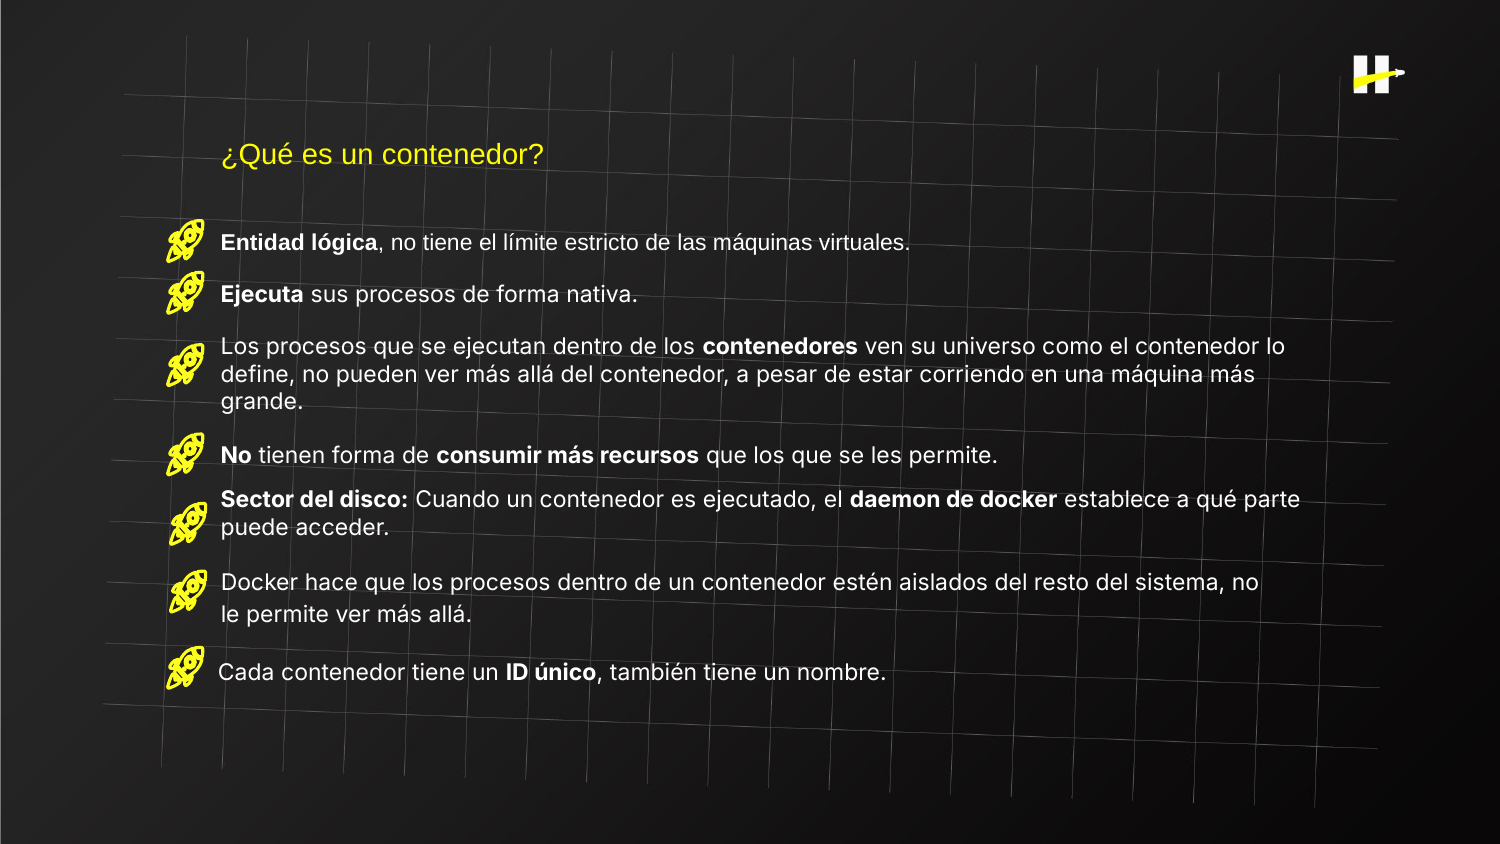

¿Qué es un contenedor?
Entidad lógica, no tiene el límite estricto de las máquinas virtuales.

Ejecuta sus procesos de forma nativa.

Los procesos que se ejecutan dentro de los contenedores ven su universo como el contenedor lo define, no pueden ver más allá del contenedor, a pesar de estar corriendo en una máquina más grande.

No tienen forma de consumir más recursos que los que se les permite.

Sector del disco: Cuando un contenedor es ejecutado, el daemon de docker establece a qué parte puede acceder.

Docker hace que los procesos dentro de un contenedor estén aislados del resto del sistema, no le permite ver más allá.

Cada contenedor tiene un ID único, también tiene un nombre.